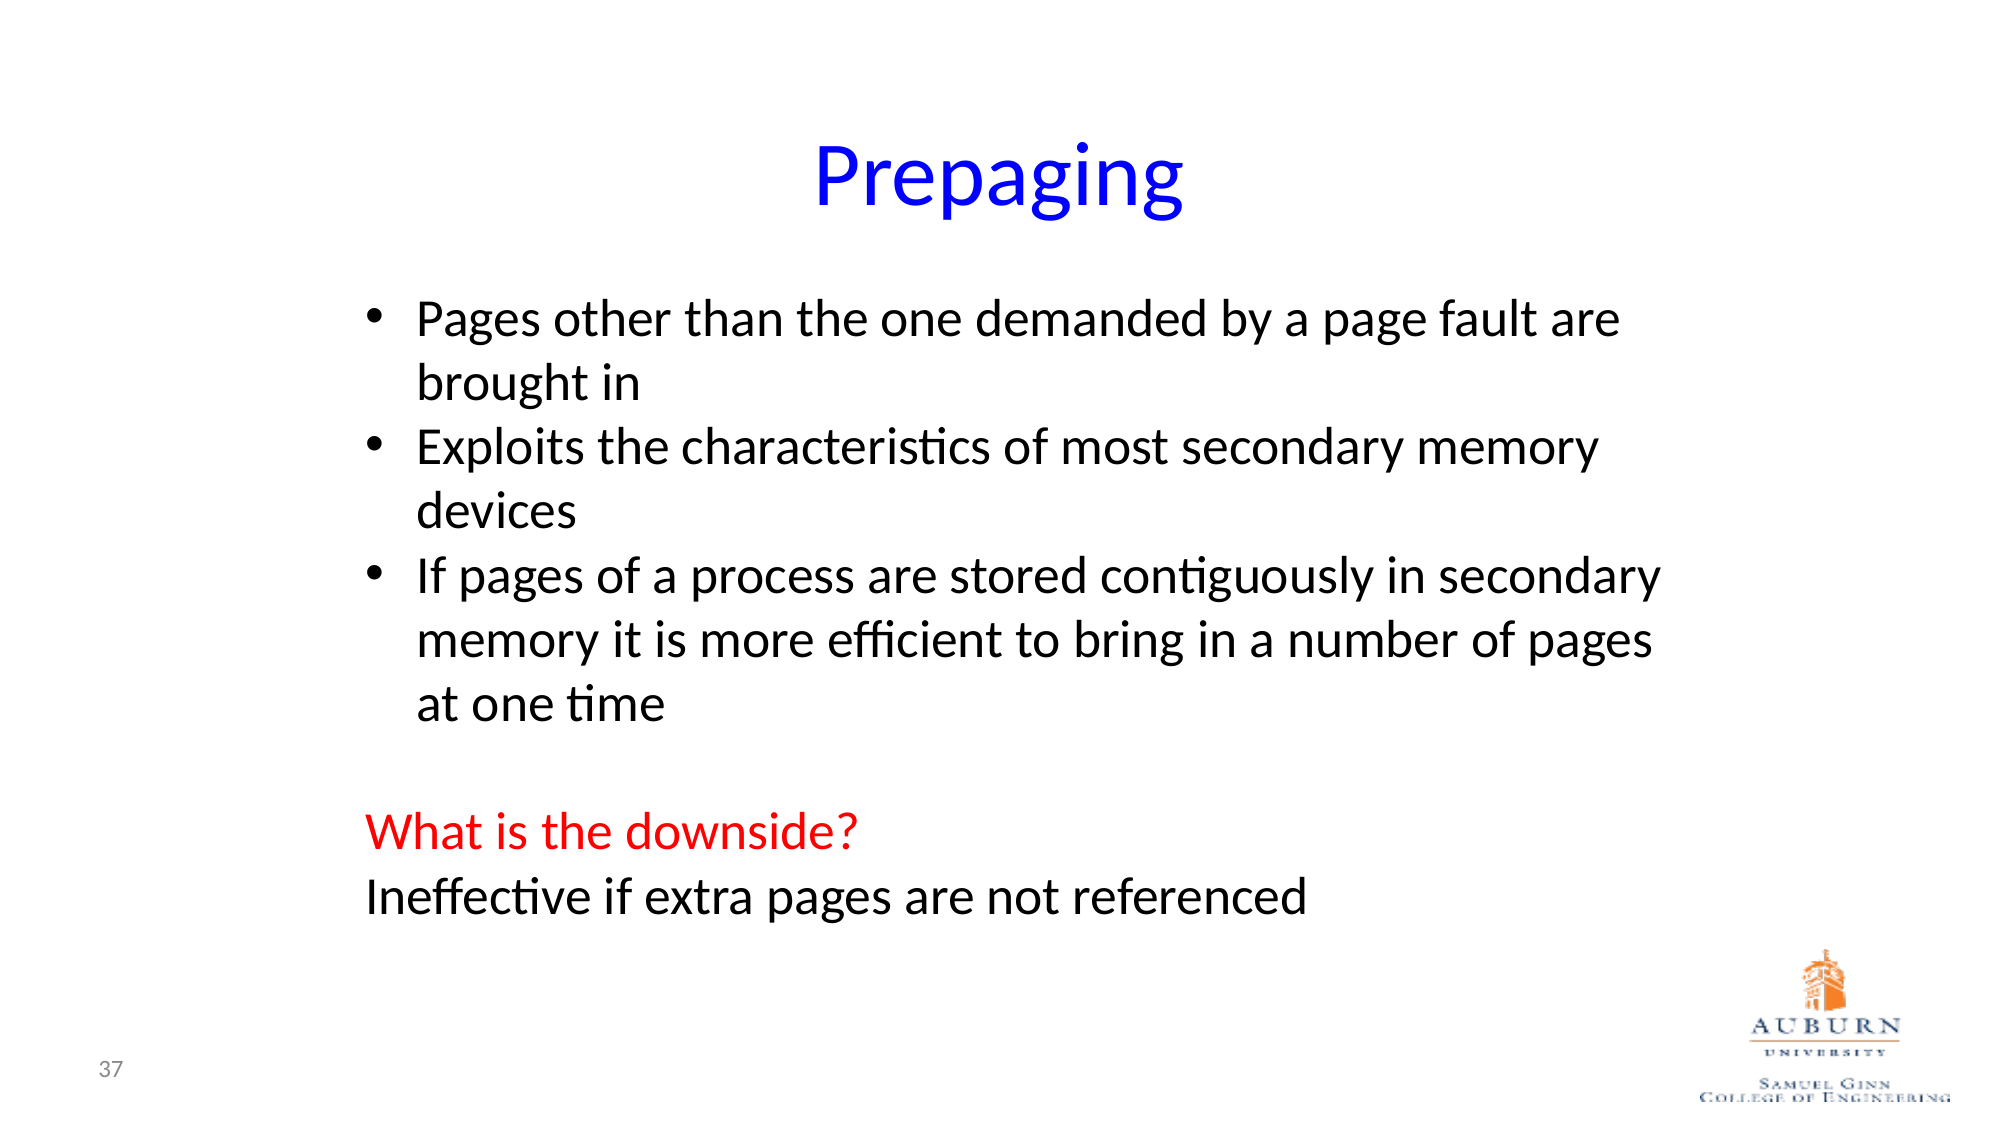

# Prepaging
Pages other than the one demanded by a page fault are brought in
Exploits the characteristics of most secondary memory devices
If pages of a process are stored contiguously in secondary memory it is more efficient to bring in a number of pages at one time

What is the downside?
Ineffective if extra pages are not referenced
37